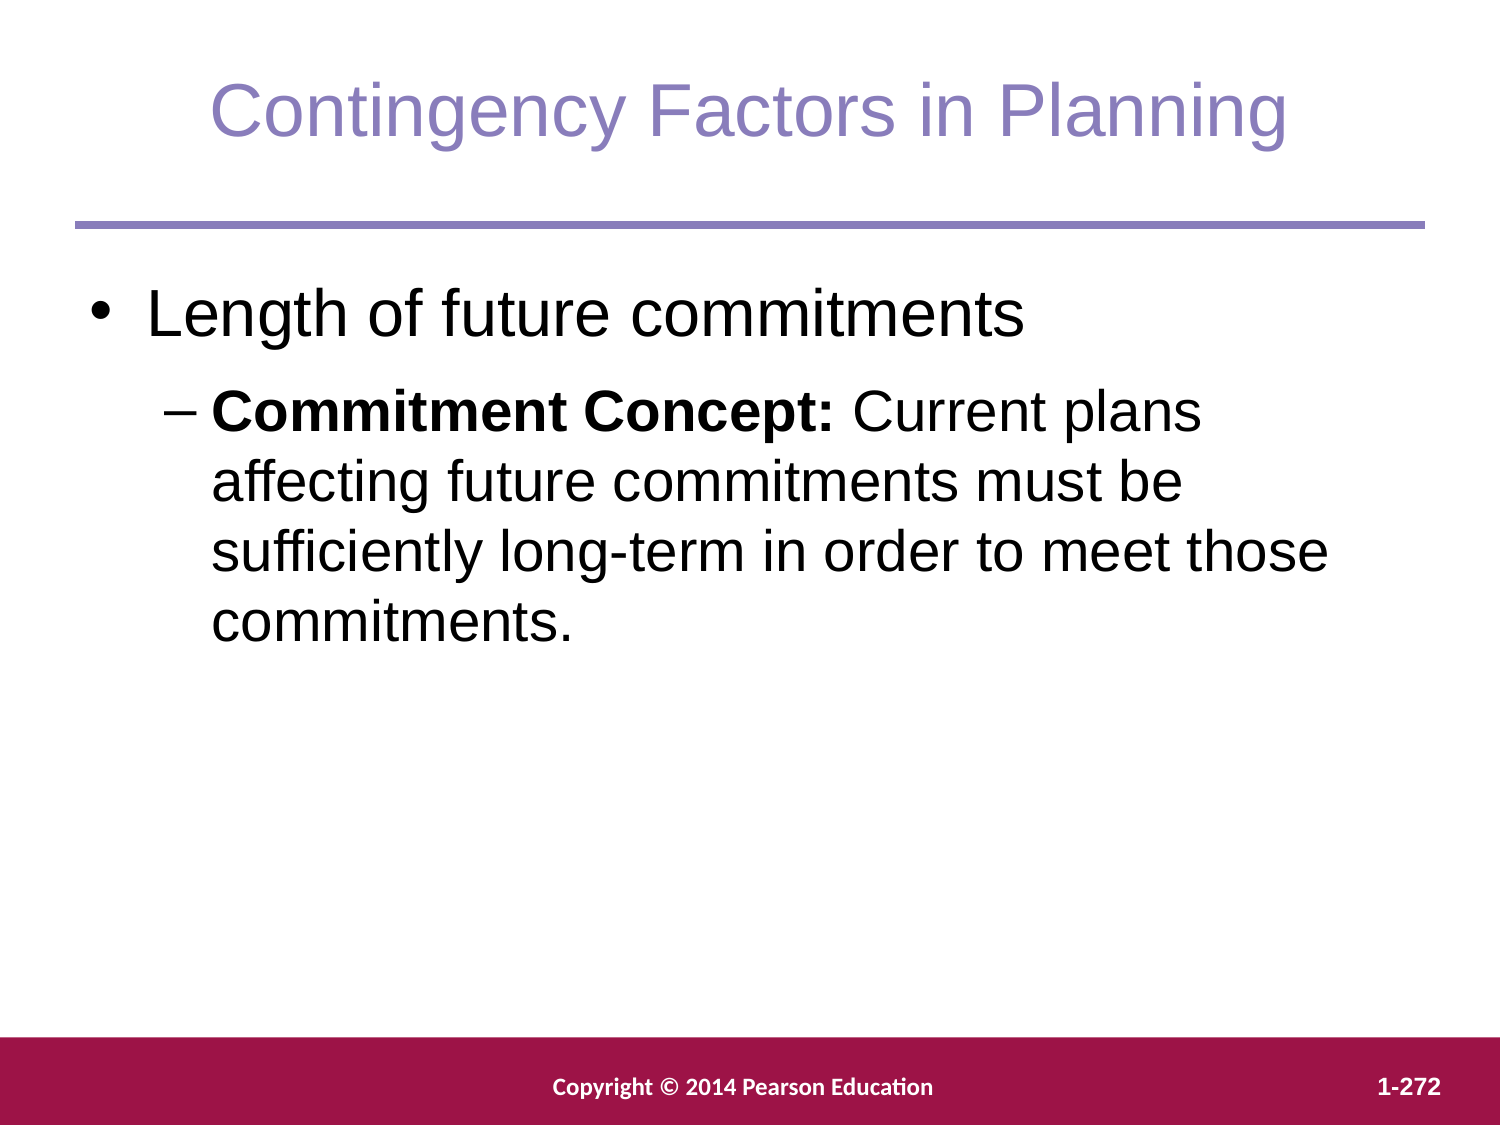

Contingency Factors in Planning
Length of future commitments
Commitment Concept: Current plans affecting future commitments must be sufficiently long-term in order to meet those commitments.